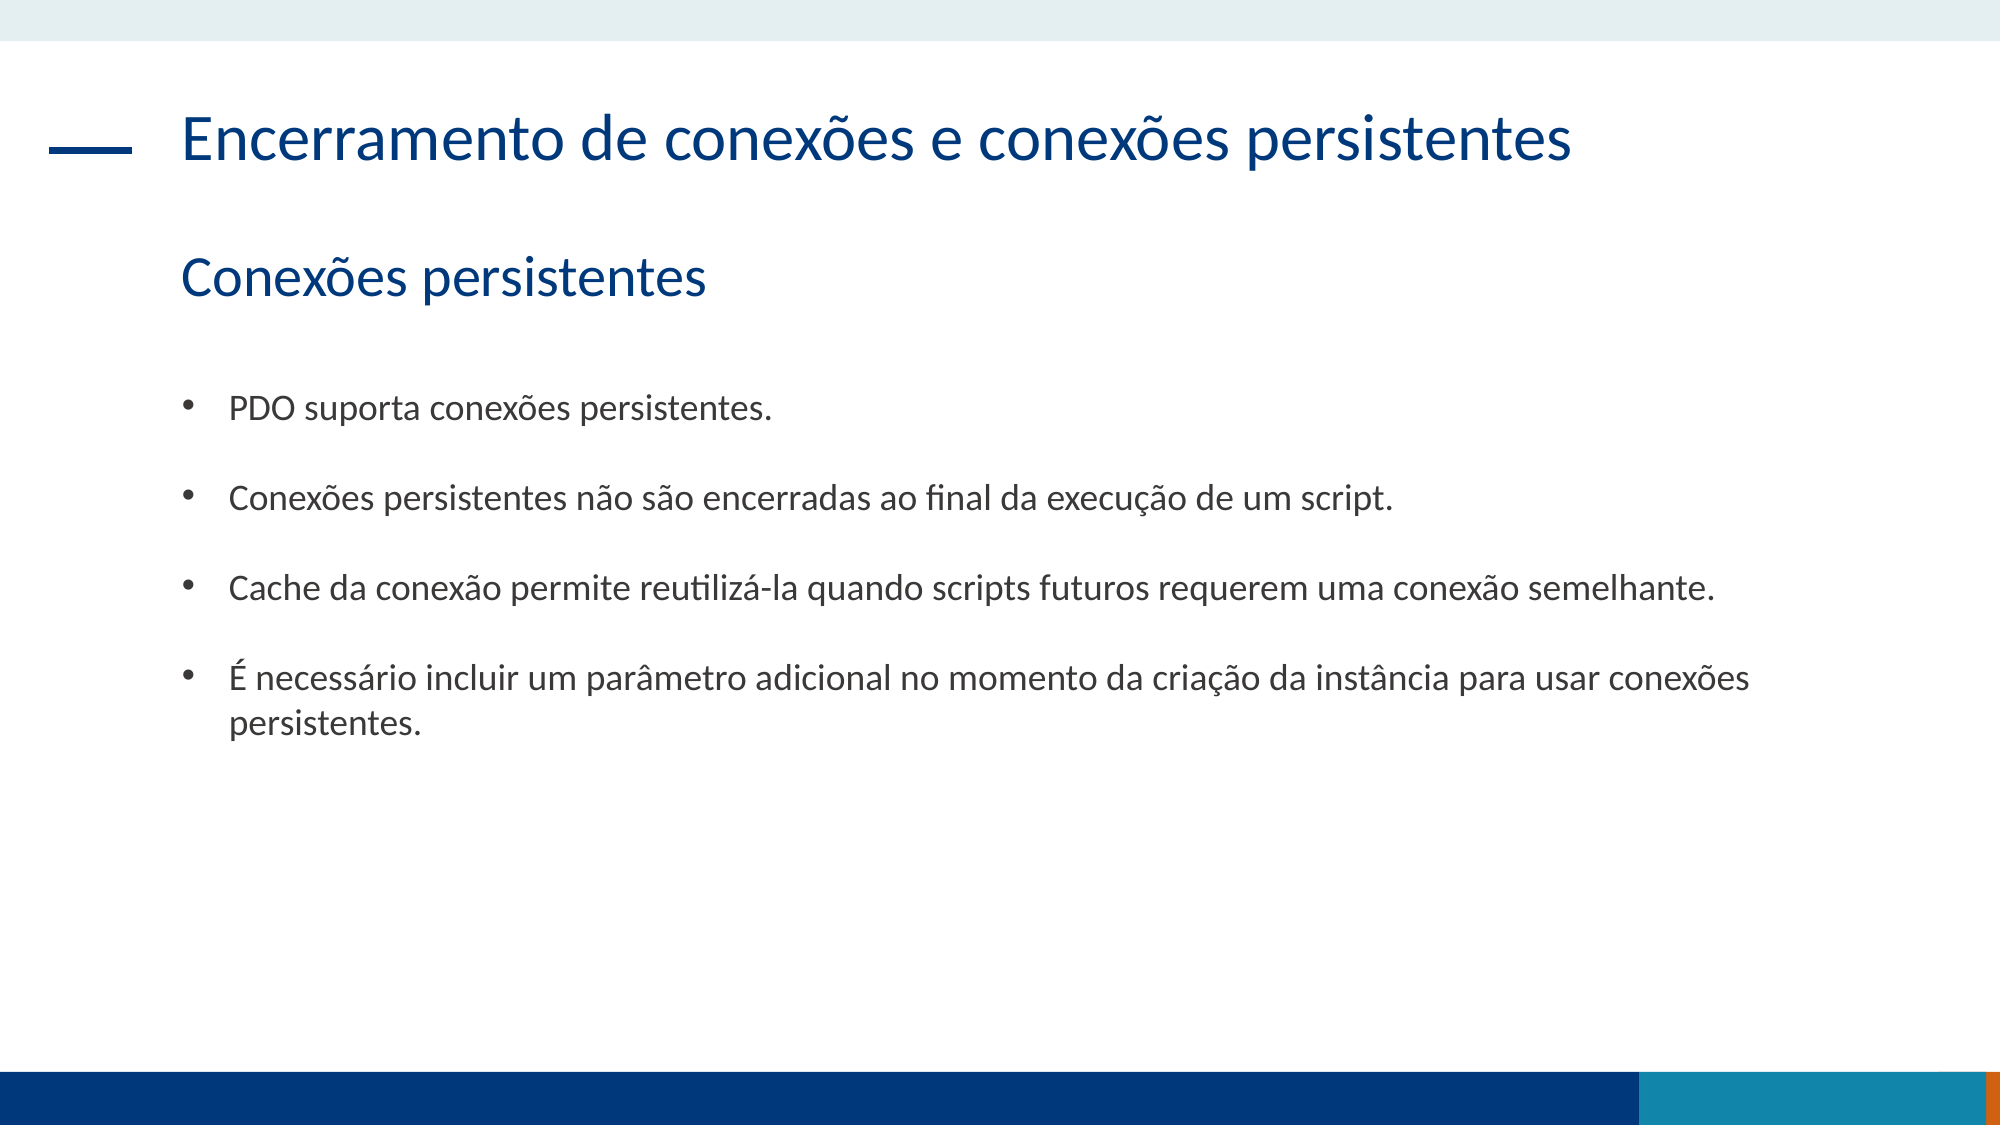

Encerramento de conexões e conexões persistentes
Conexões persistentes
PDO suporta conexões persistentes.

Conexões persistentes não são encerradas ao final da execução de um script.

Cache da conexão permite reutilizá-la quando scripts futuros requerem uma conexão semelhante.

É necessário incluir um parâmetro adicional no momento da criação da instância para usar conexões persistentes.